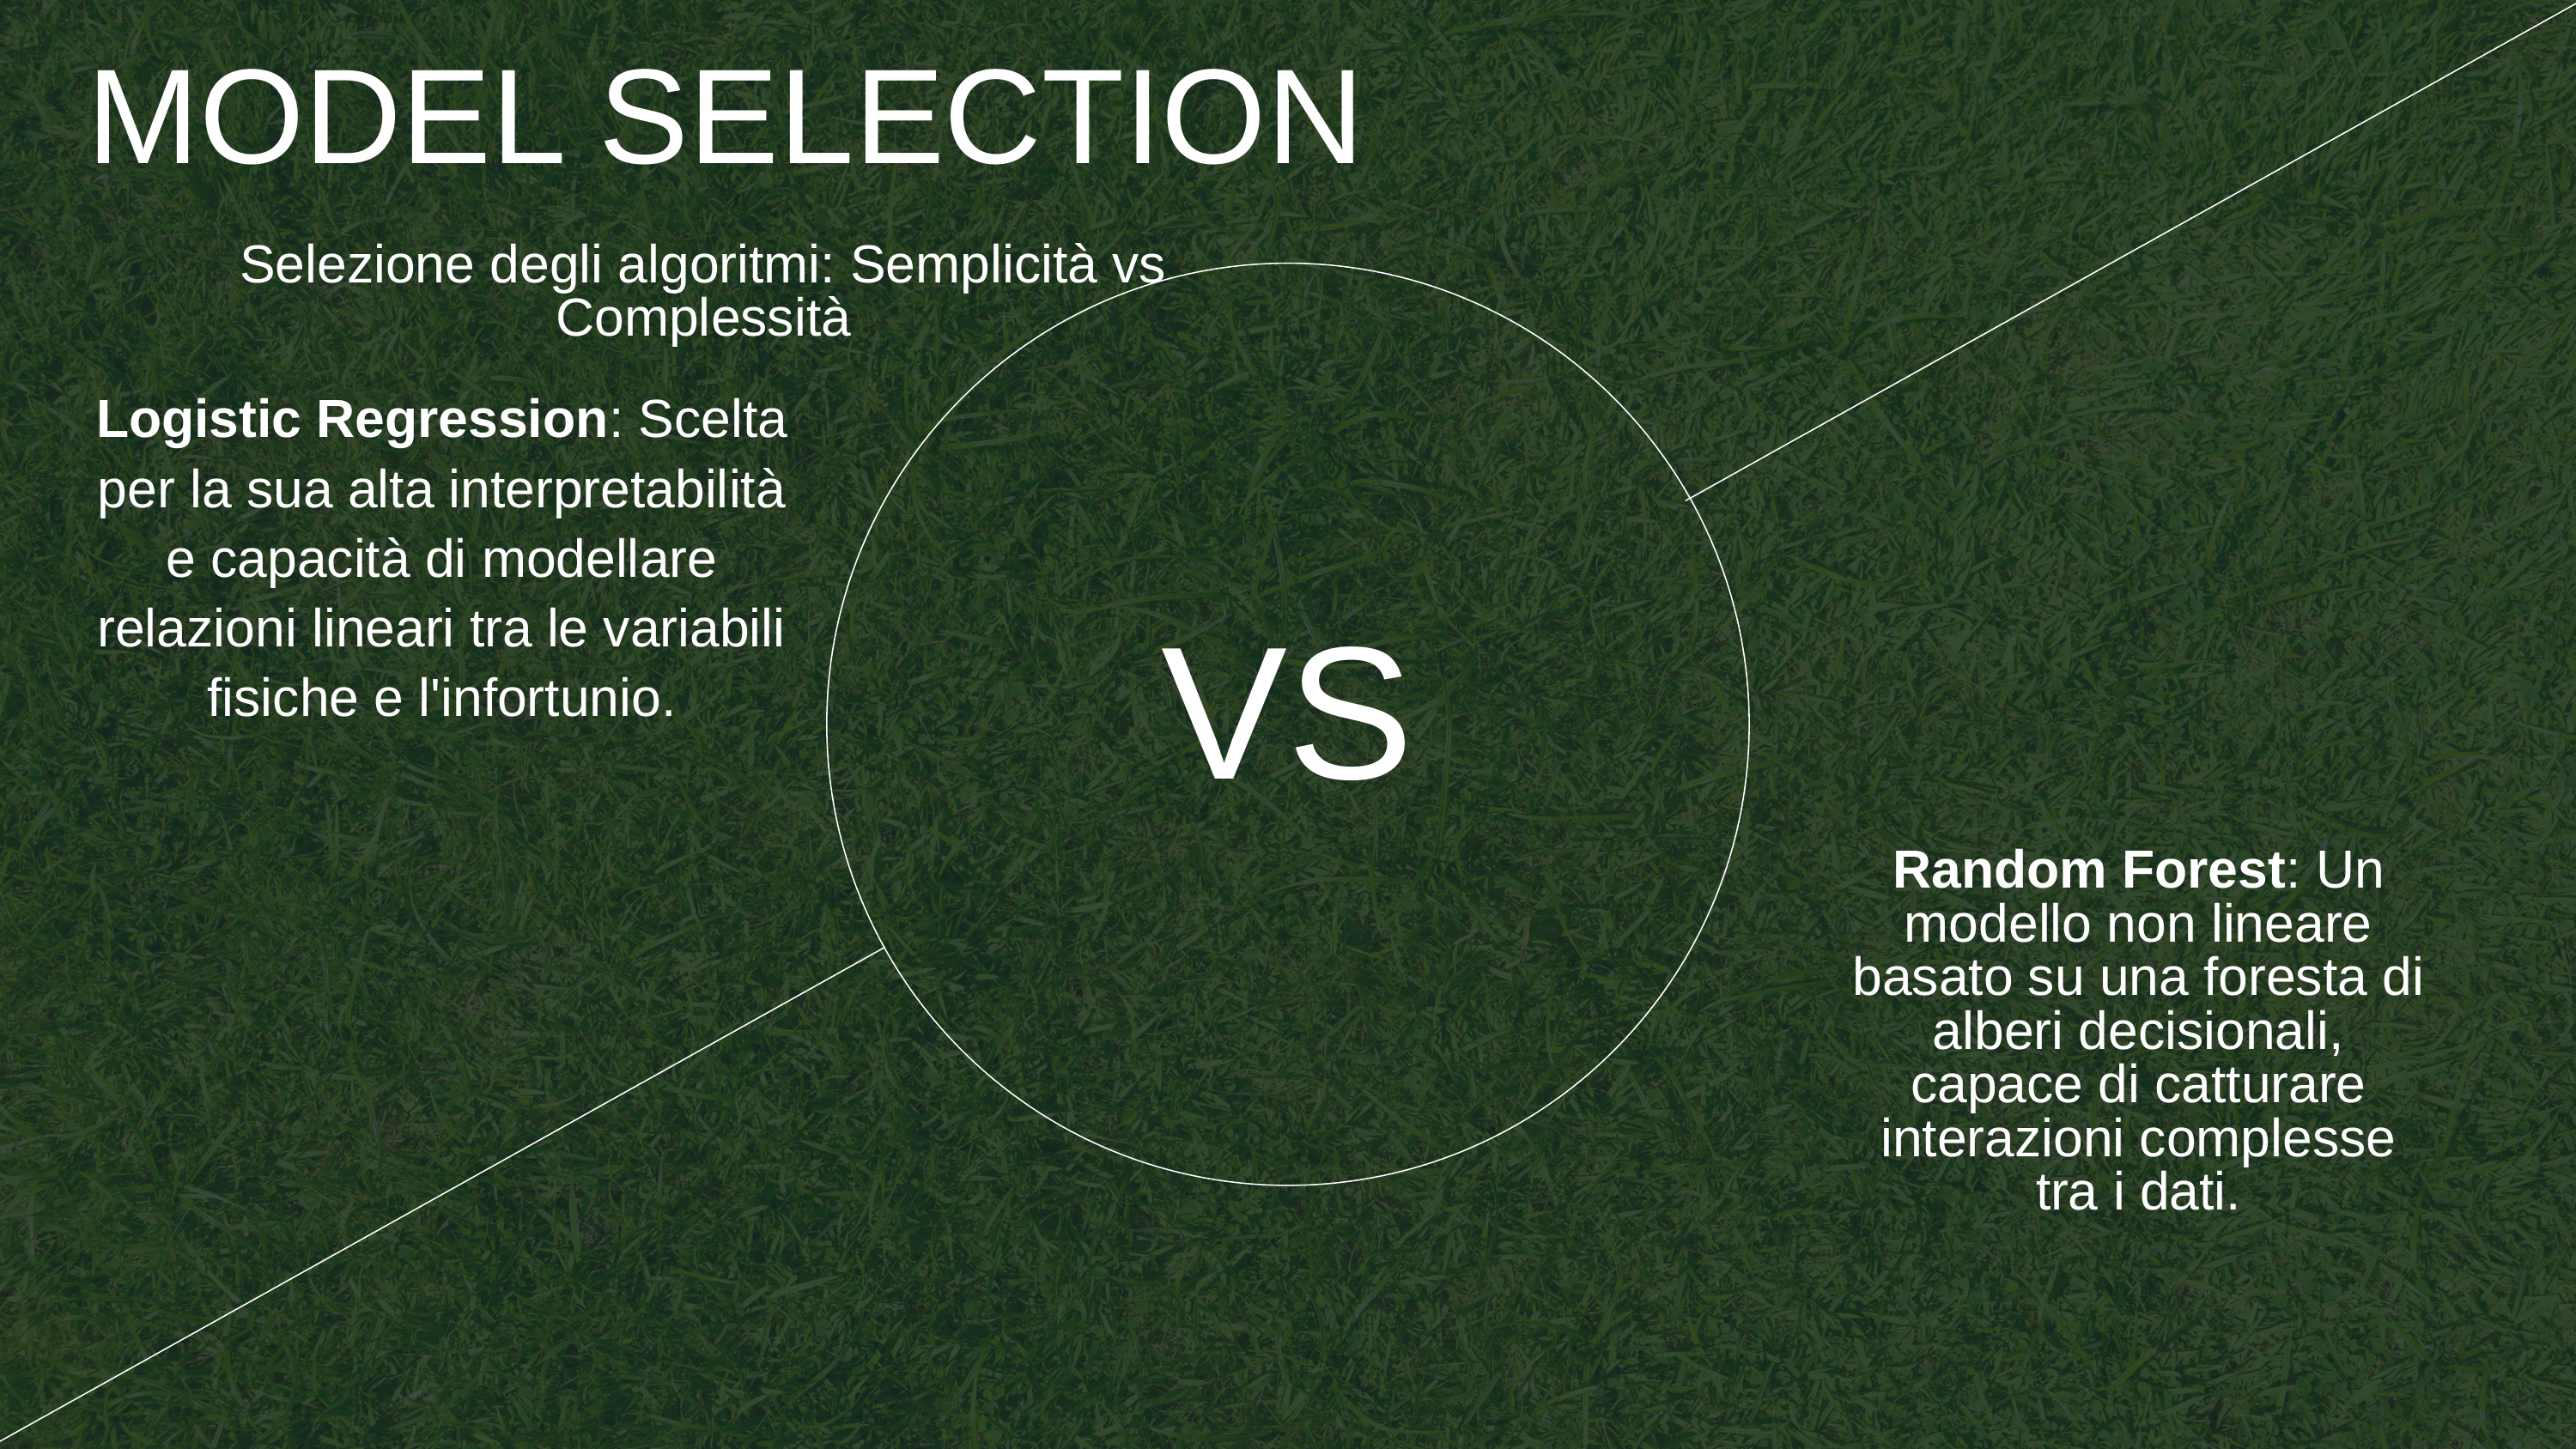

MODEL SELECTION
Selezione degli algoritmi: Semplicità vs Complessità

Logistic Regression: Scelta per la sua alta interpretabilità e capacità di modellare relazioni lineari tra le variabili fisiche e l'infortunio.

VS
Random Forest: Un modello non lineare basato su una foresta di alberi decisionali, capace di catturare interazioni complesse tra i dati.